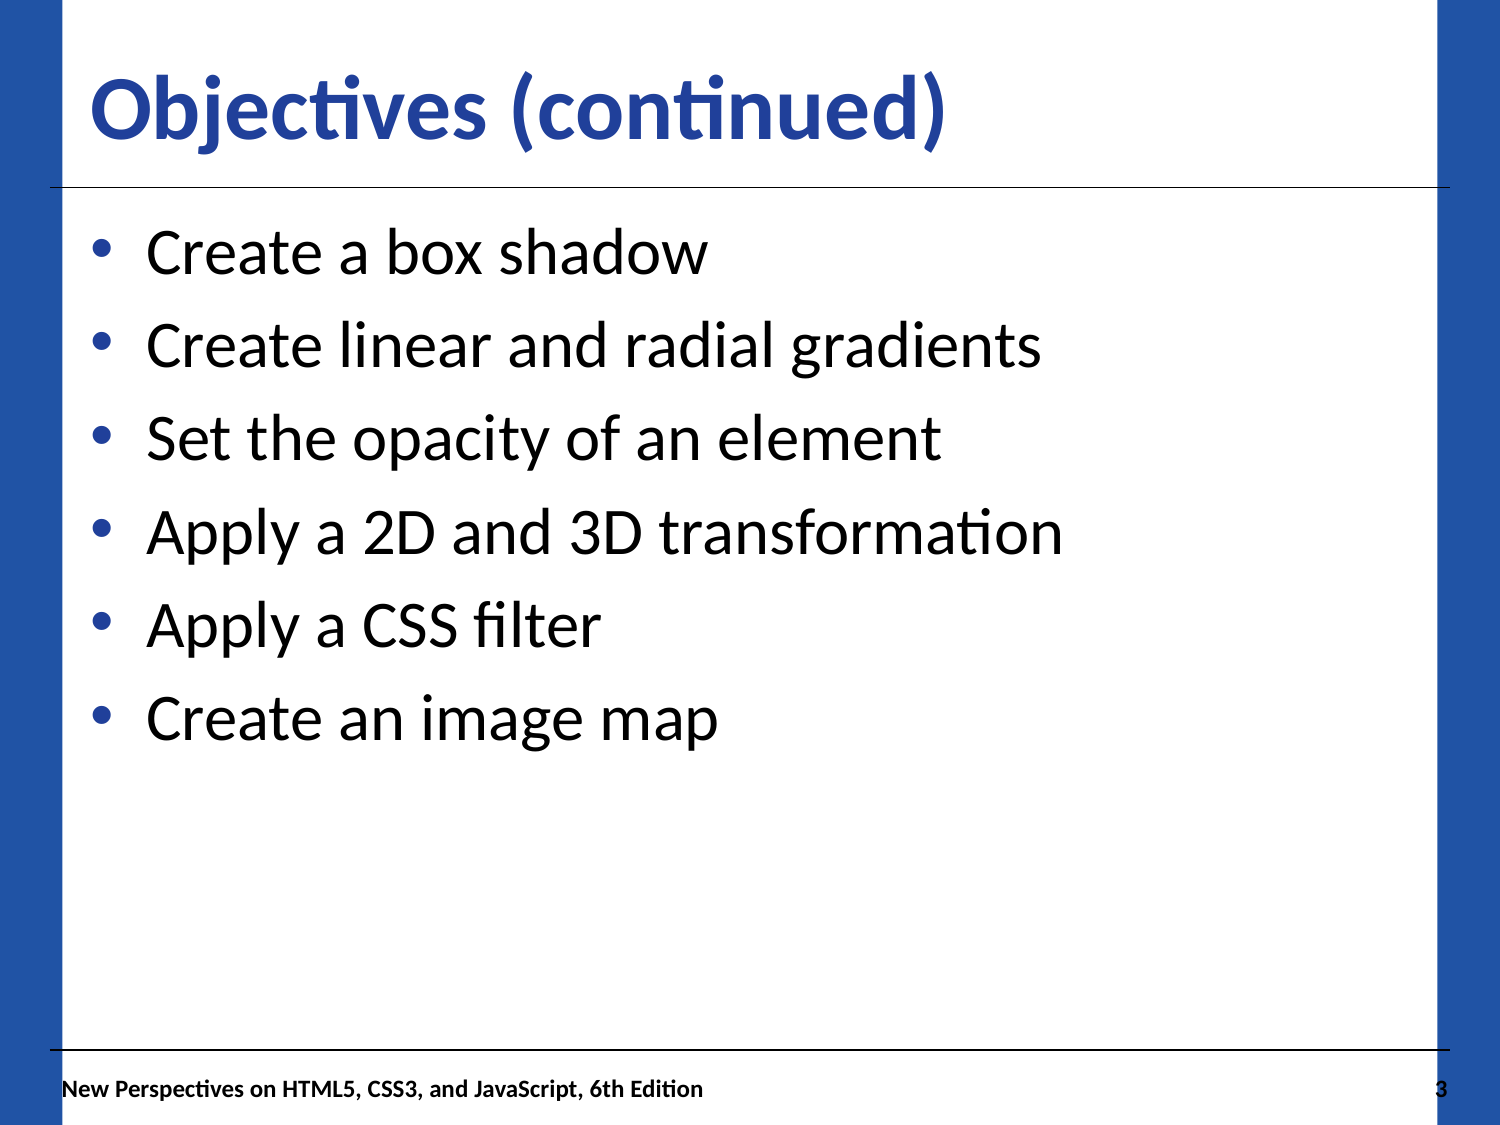

# Objectives (continued)
Create a box shadow
Create linear and radial gradients
Set the opacity of an element
Apply a 2D and 3D transformation
Apply a CSS filter
Create an image map
New Perspectives on HTML5, CSS3, and JavaScript, 6th Edition
3